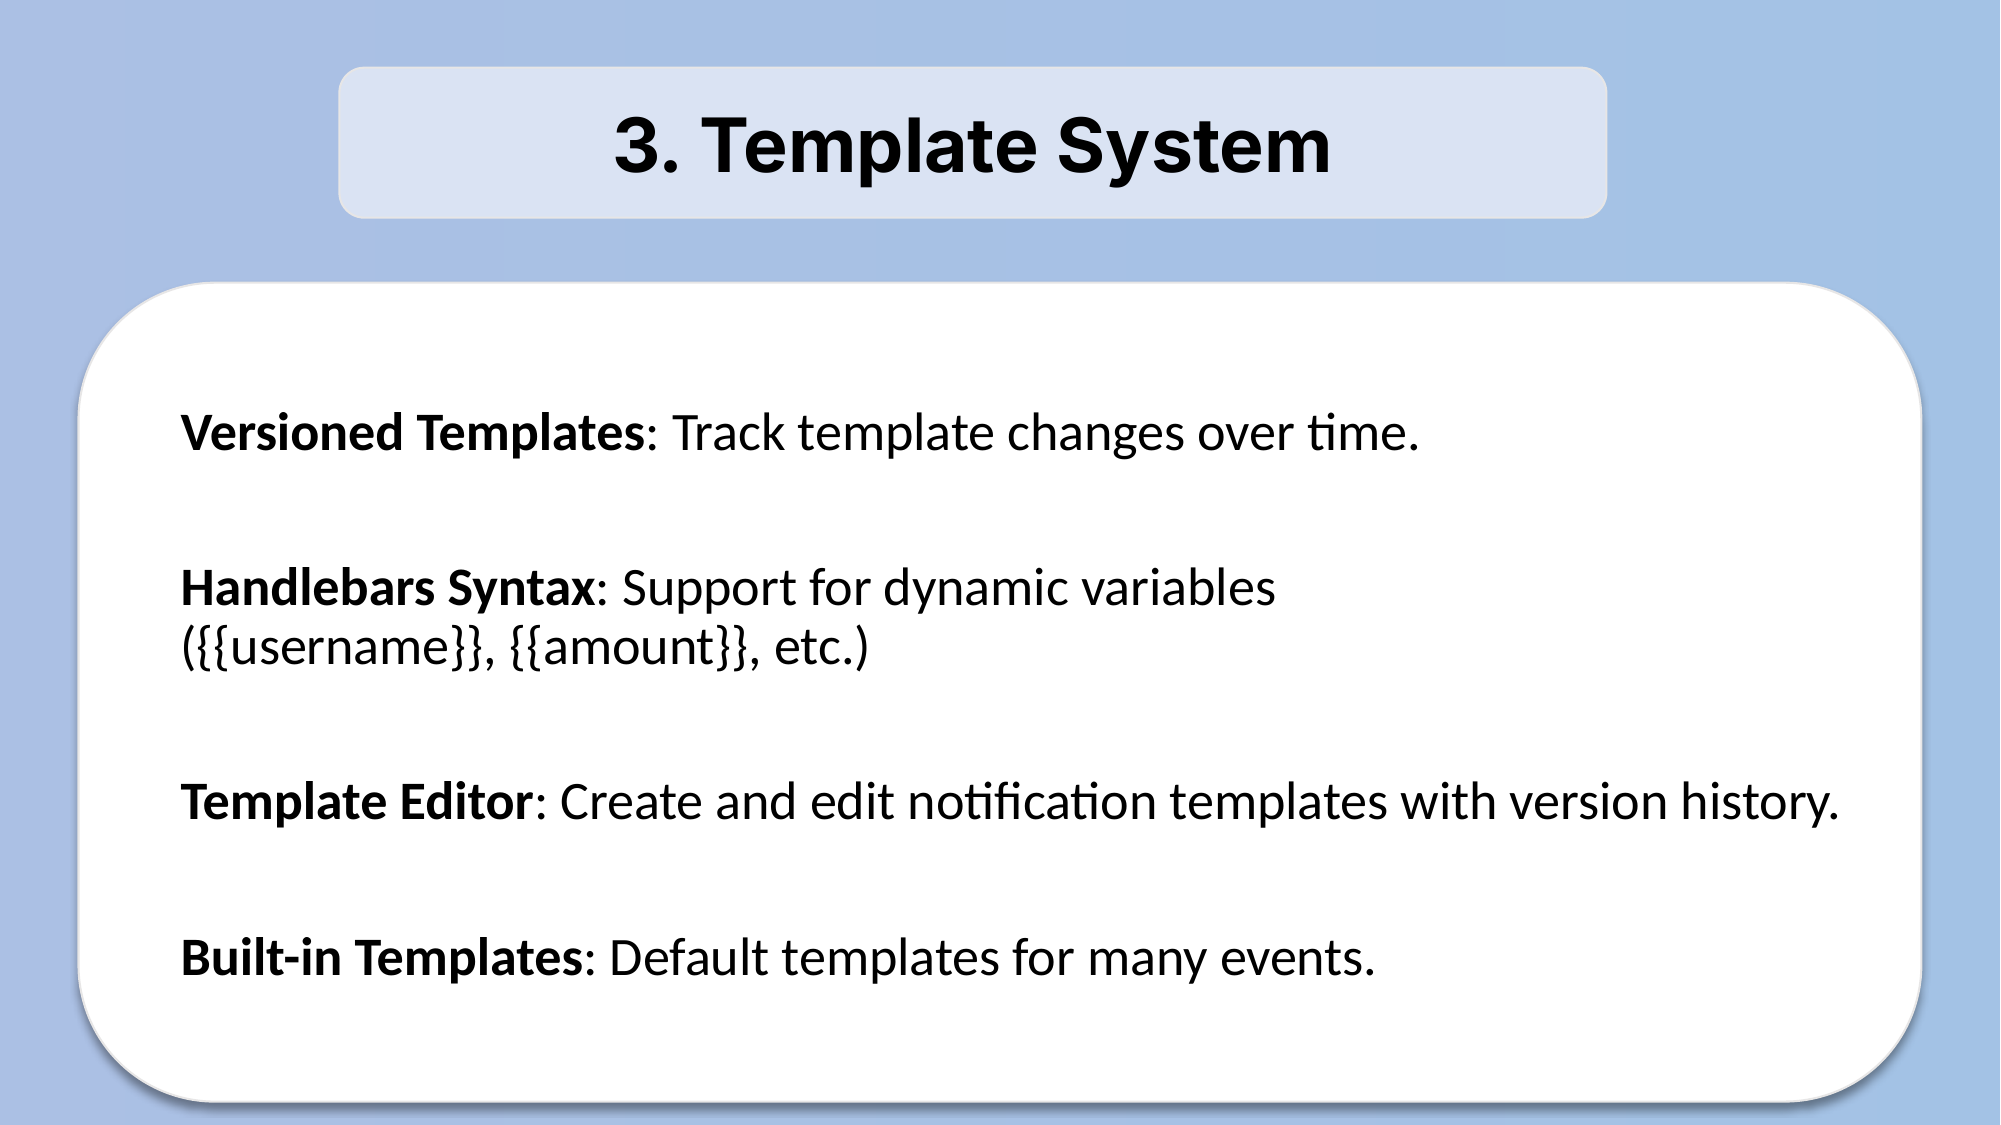

3. Template System

Versioned Templates: Track template changes over time.

Handlebars Syntax: Support for dynamic variables ({{username}}, {{amount}}, etc.)

Template Editor: Create and edit notification templates with version history.

Built-in Templates: Default templates for many events.